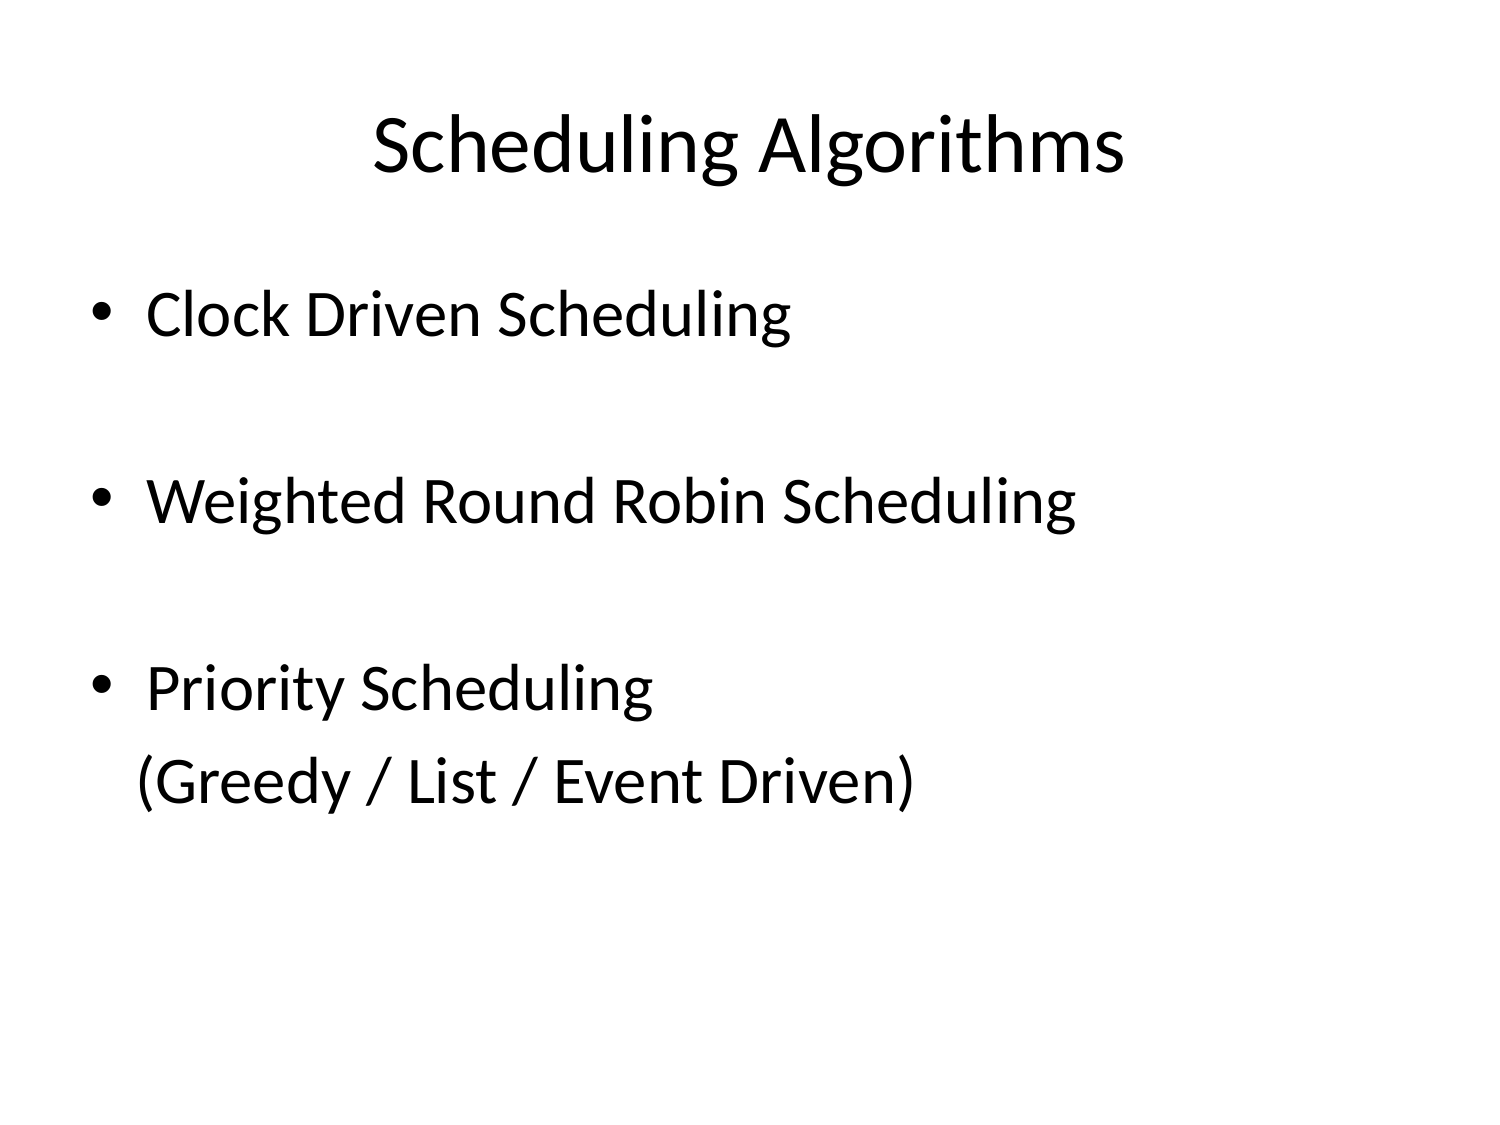

# Scheduling Algorithms
Clock Driven Scheduling

Weighted Round Robin Scheduling

Priority Scheduling
   (Greedy / List / Event Driven)